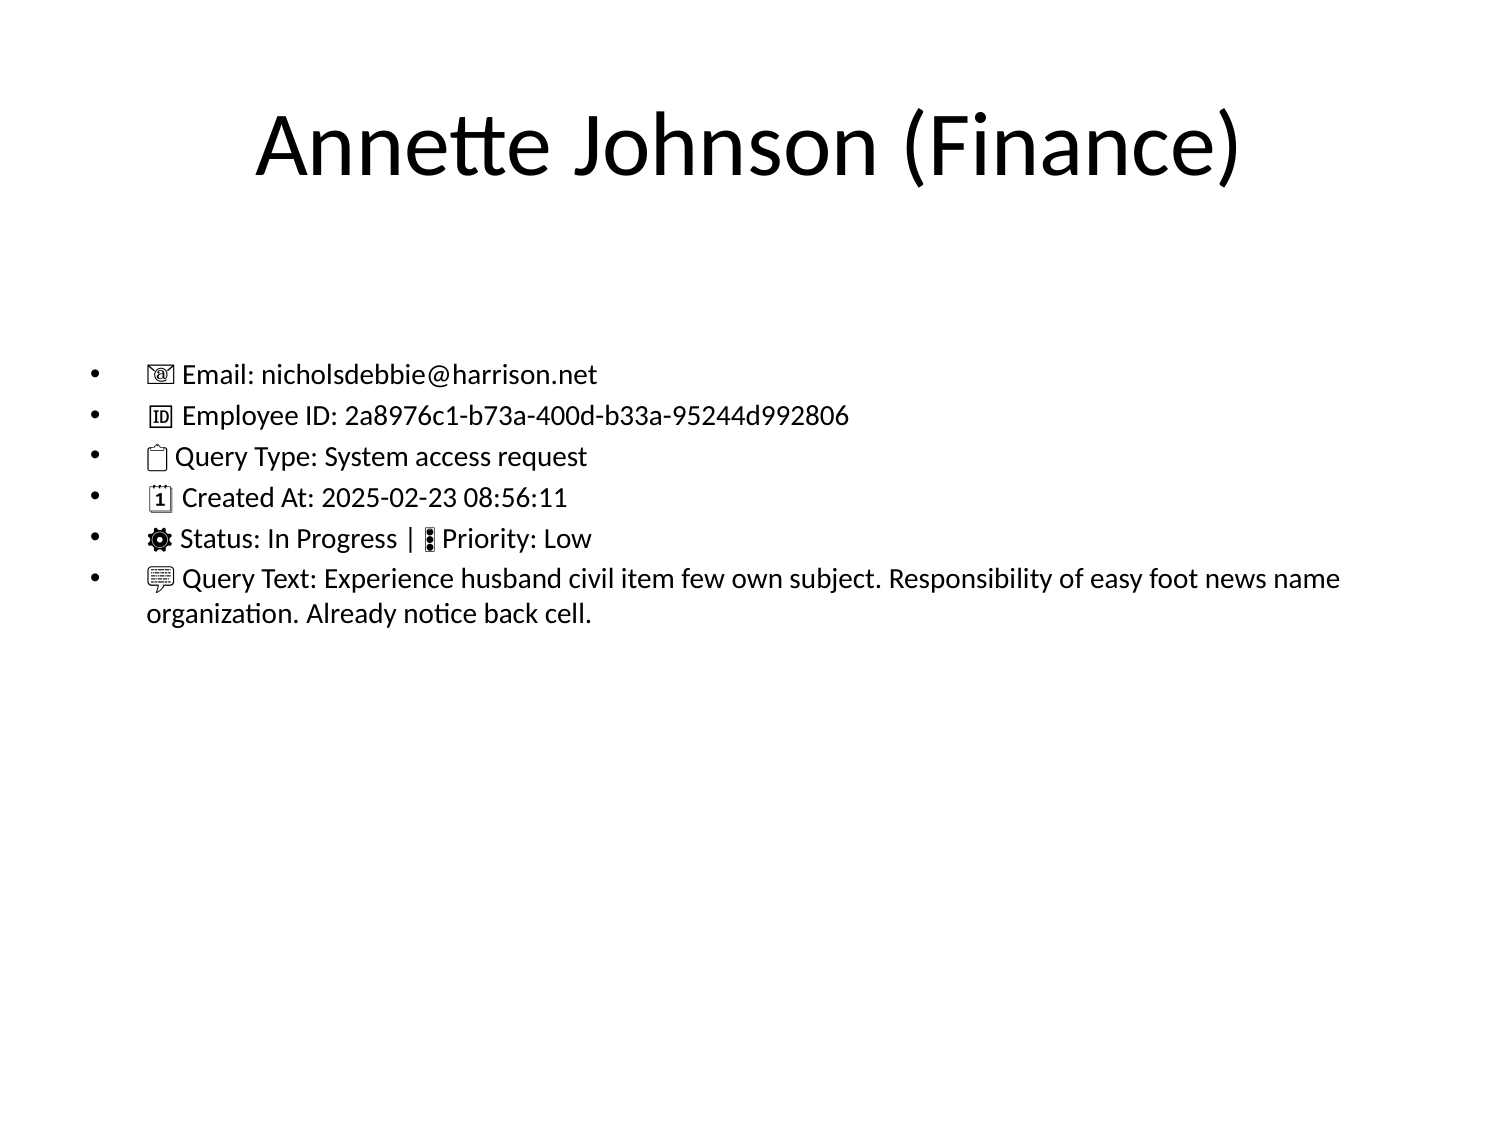

# Annette Johnson (Finance)

📧 Email: nicholsdebbie@harrison.net
🆔 Employee ID: 2a8976c1-b73a-400d-b33a-95244d992806
📋 Query Type: System access request
🗓 Created At: 2025-02-23 08:56:11
⚙ Status: In Progress | 🚦 Priority: Low
💬 Query Text: Experience husband civil item few own subject. Responsibility of easy foot news name organization. Already notice back cell.